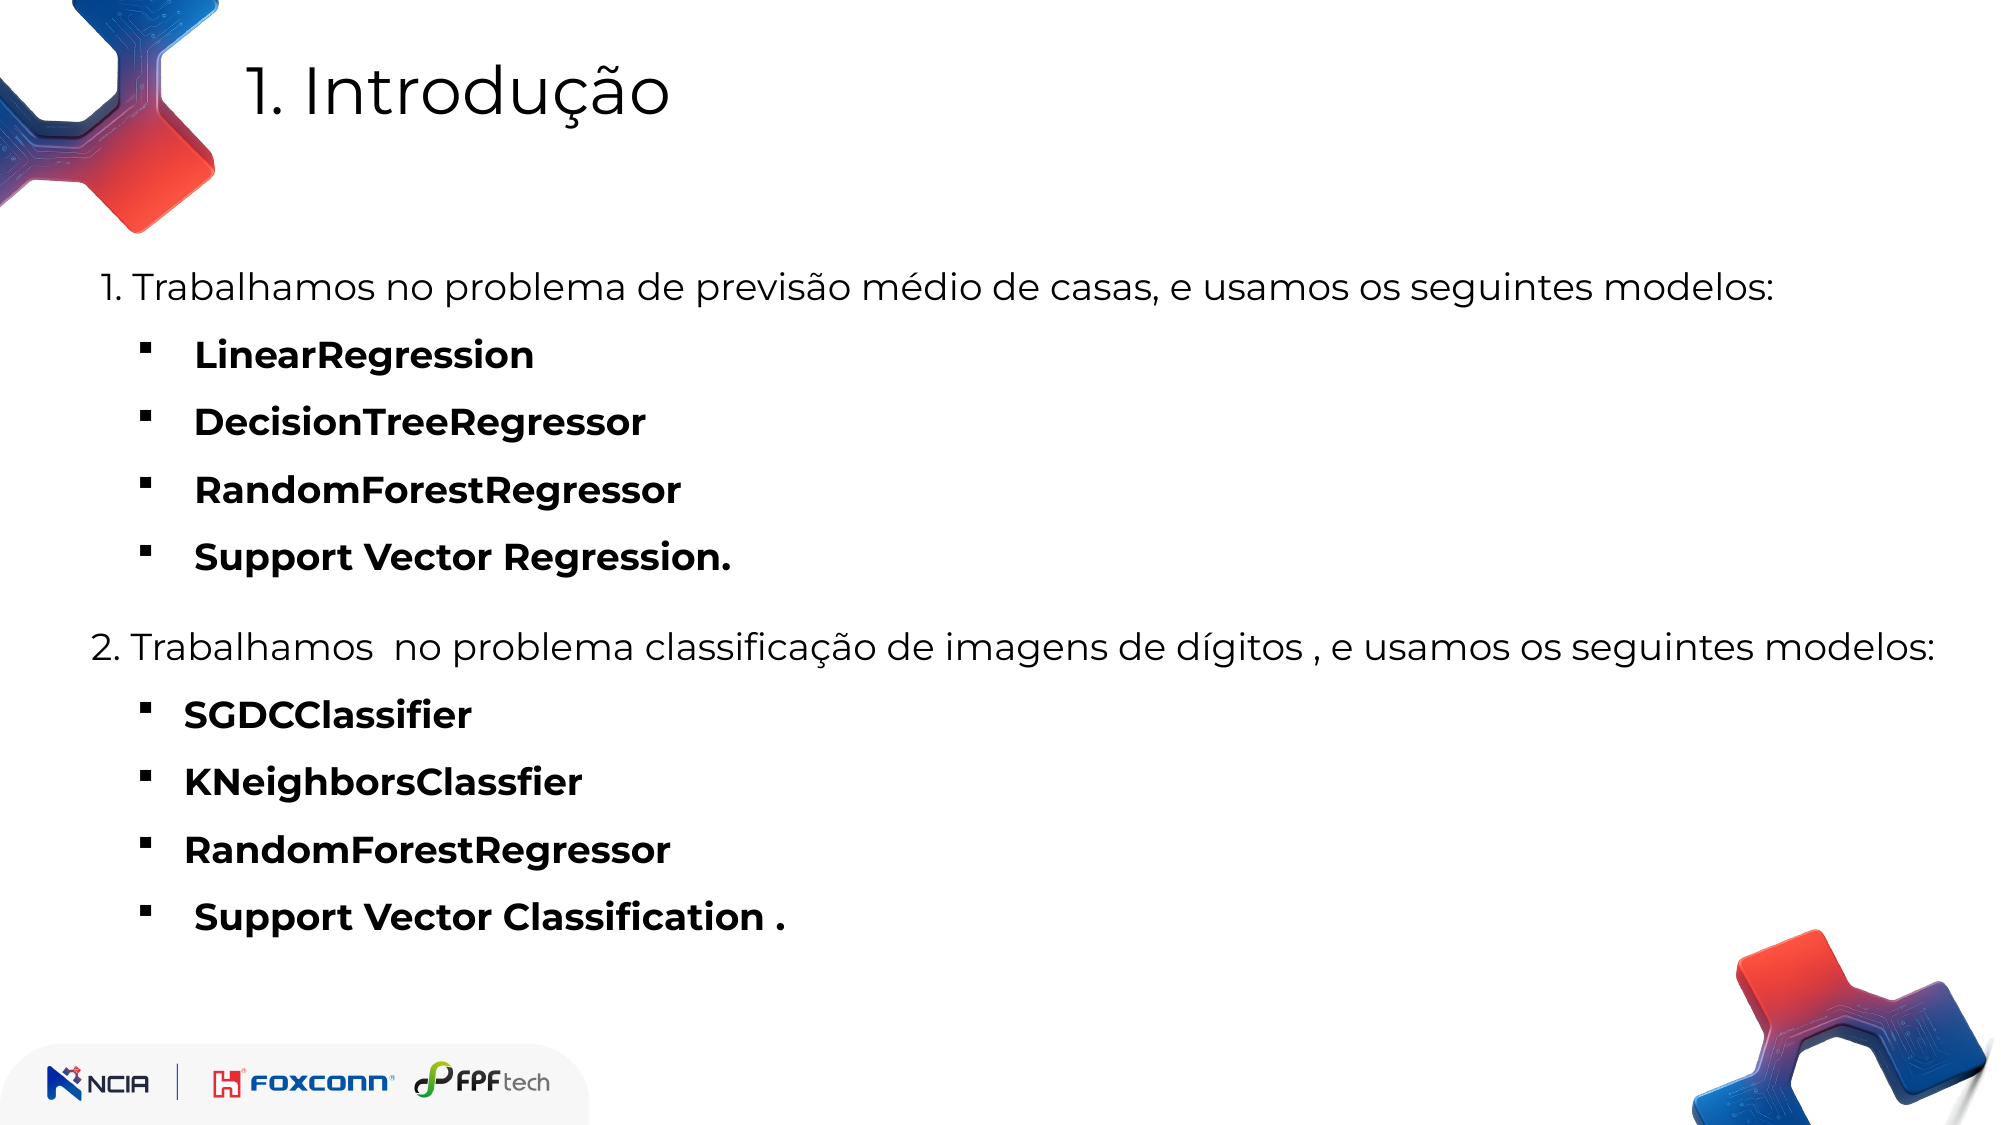

1. Introdução

    1. Trabalhamos no problema de previsão médio de casas, e usamos os seguintes modelos:
 LinearRegression
 DecisionTreeRegressor
 RandomForestRegressor
 Support Vector Regression.

   2. Trabalhamos  no problema classificação de imagens de dígitos , e usamos os seguintes modelos:
SGDCClassifier
KNeighborsClassfier
RandomForestRegressor
 Support Vector Classification .